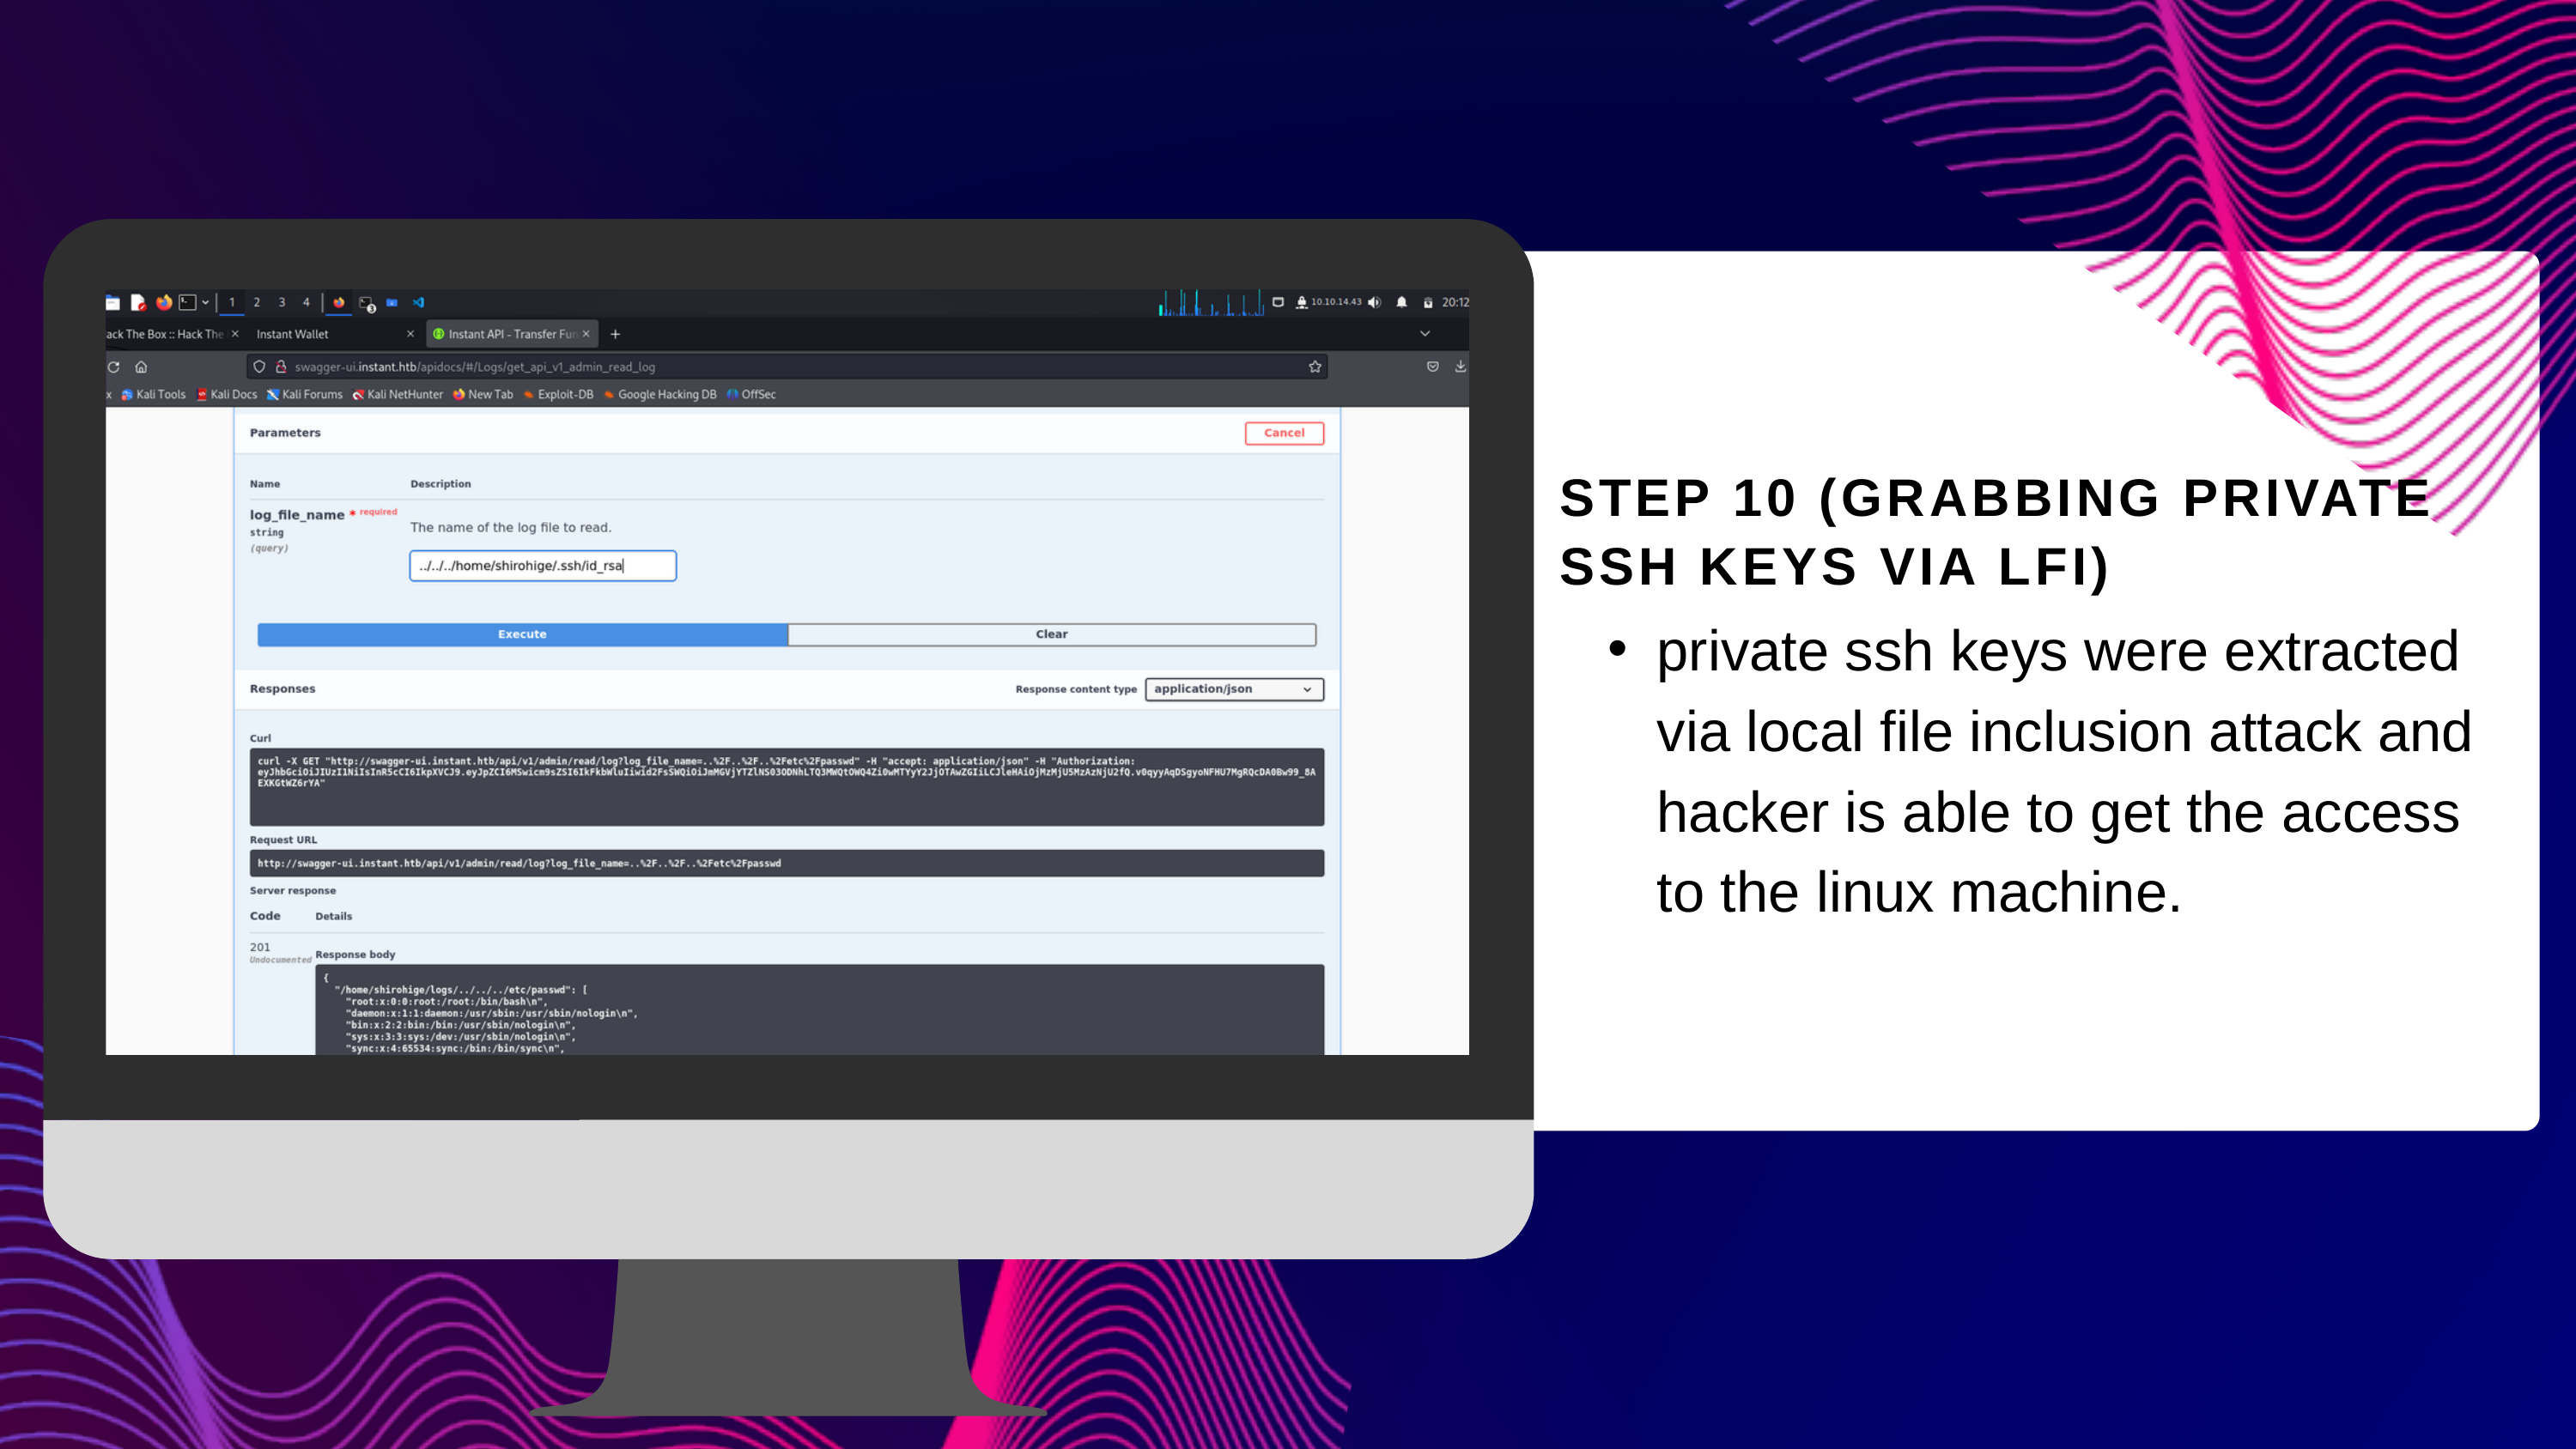

STEP 10 (GRABBING PRIVATE SSH KEYS VIA LFI)
private ssh keys were extracted via local file inclusion attack and hacker is able to get the access to the linux machine.